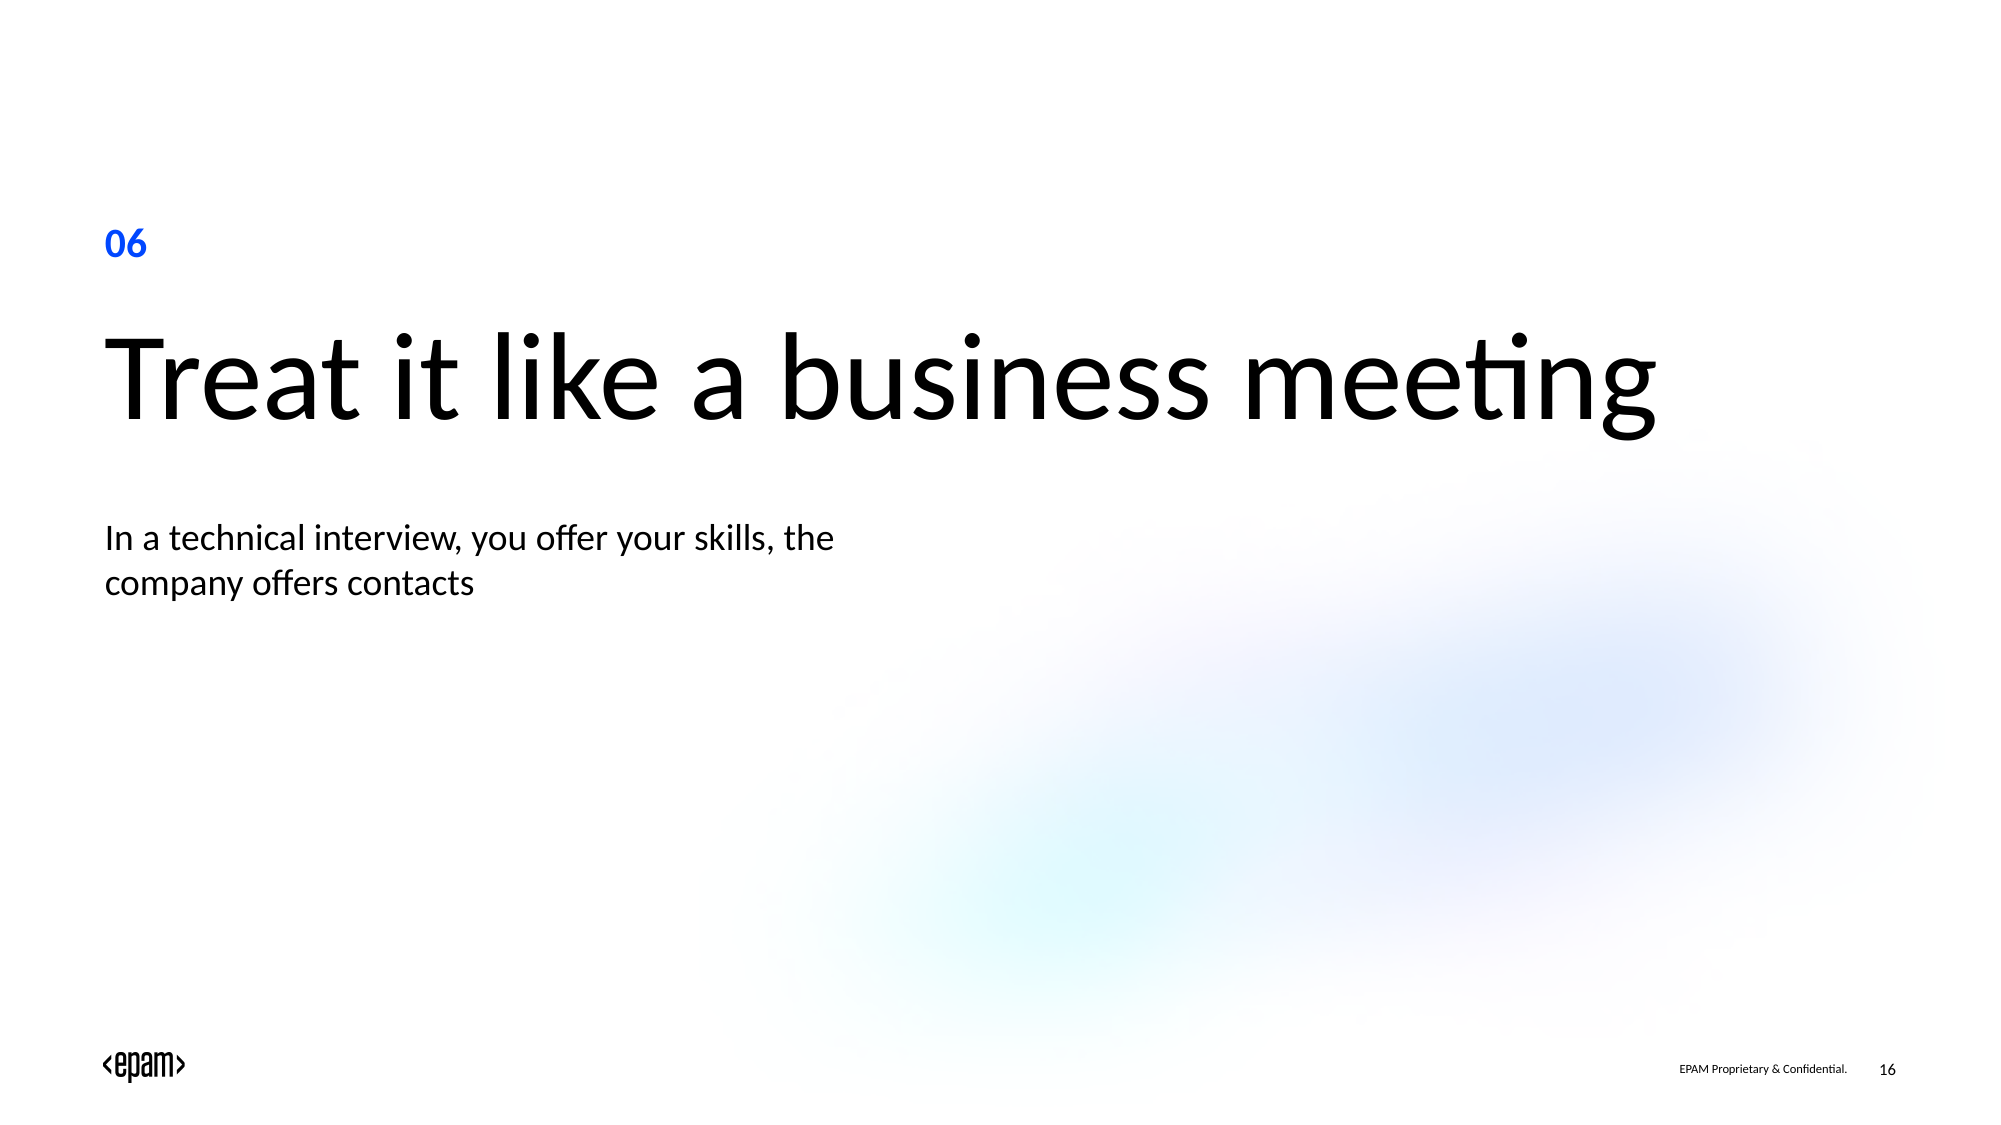

06
Treat it like a business meeting
In a technical interview, you offer your skills, the company offers contacts